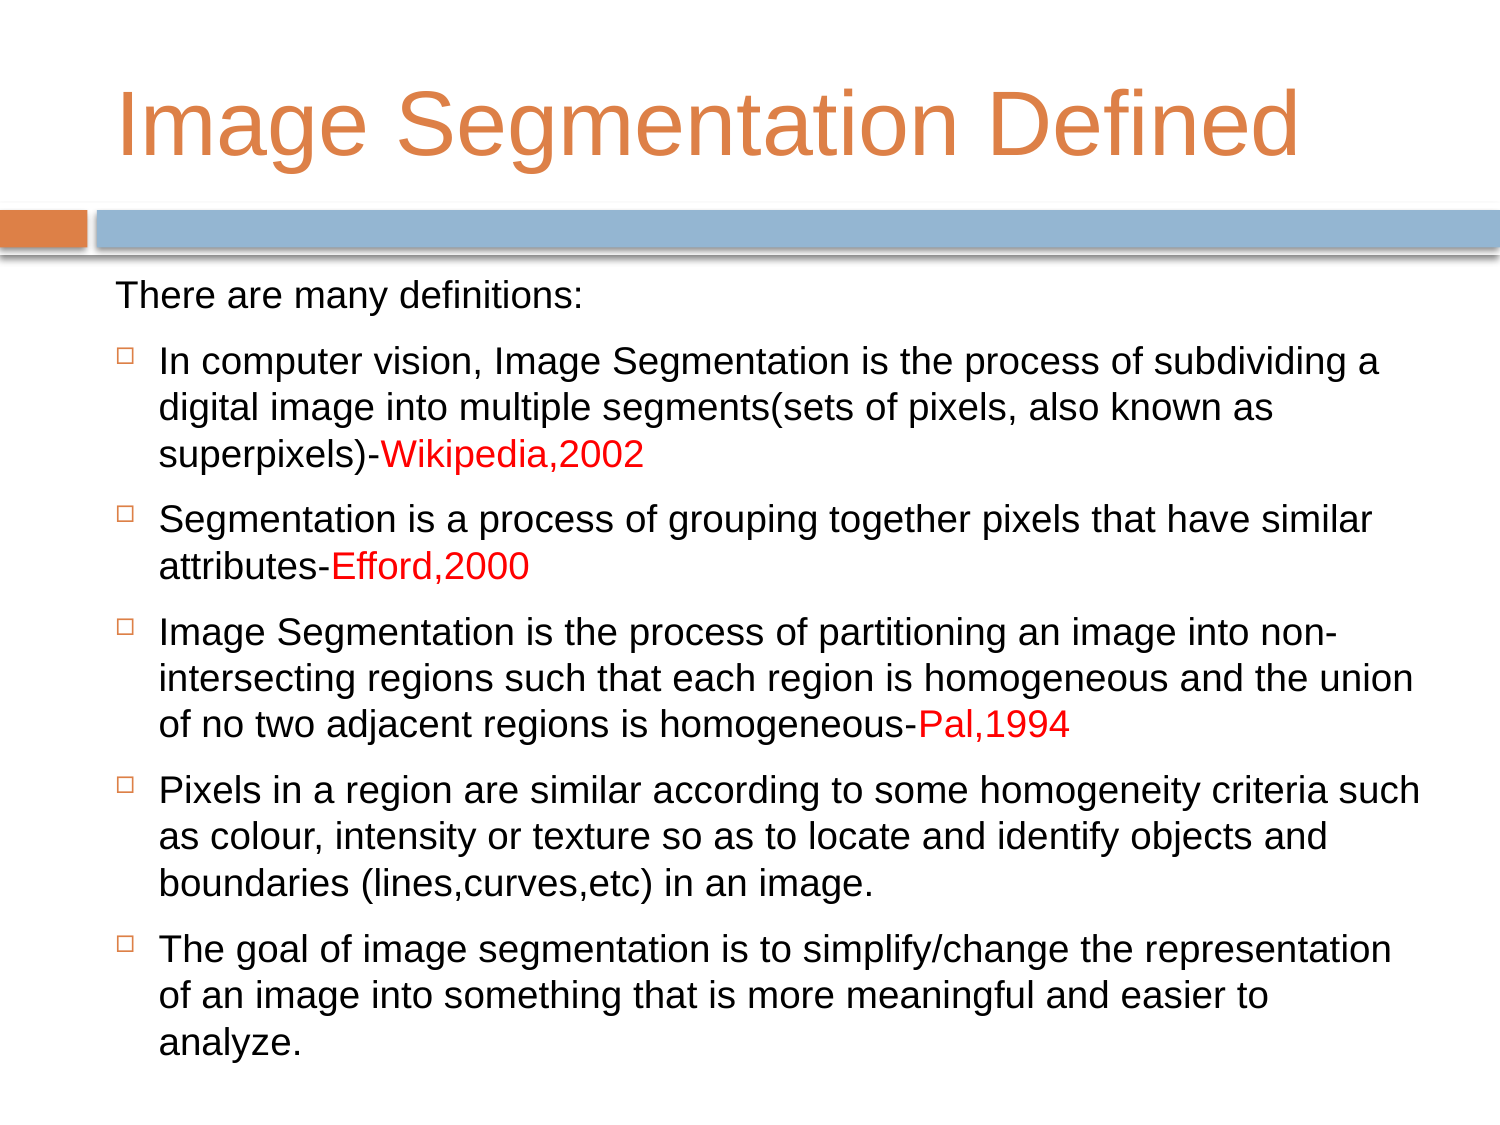

# Image Segmentation Defined
There are many definitions:
In computer vision, Image Segmentation is the process of subdividing a digital image into multiple segments(sets of pixels, also known as superpixels)-Wikipedia,2002
Segmentation is a process of grouping together pixels that have similar attributes-Efford,2000
Image Segmentation is the process of partitioning an image into non-intersecting regions such that each region is homogeneous and the union of no two adjacent regions is homogeneous-Pal,1994
Pixels in a region are similar according to some homogeneity criteria such as colour, intensity or texture so as to locate and identify objects and boundaries (lines,curves,etc) in an image.
The goal of image segmentation is to simplify/change the representation of an image into something that is more meaningful and easier to analyze.